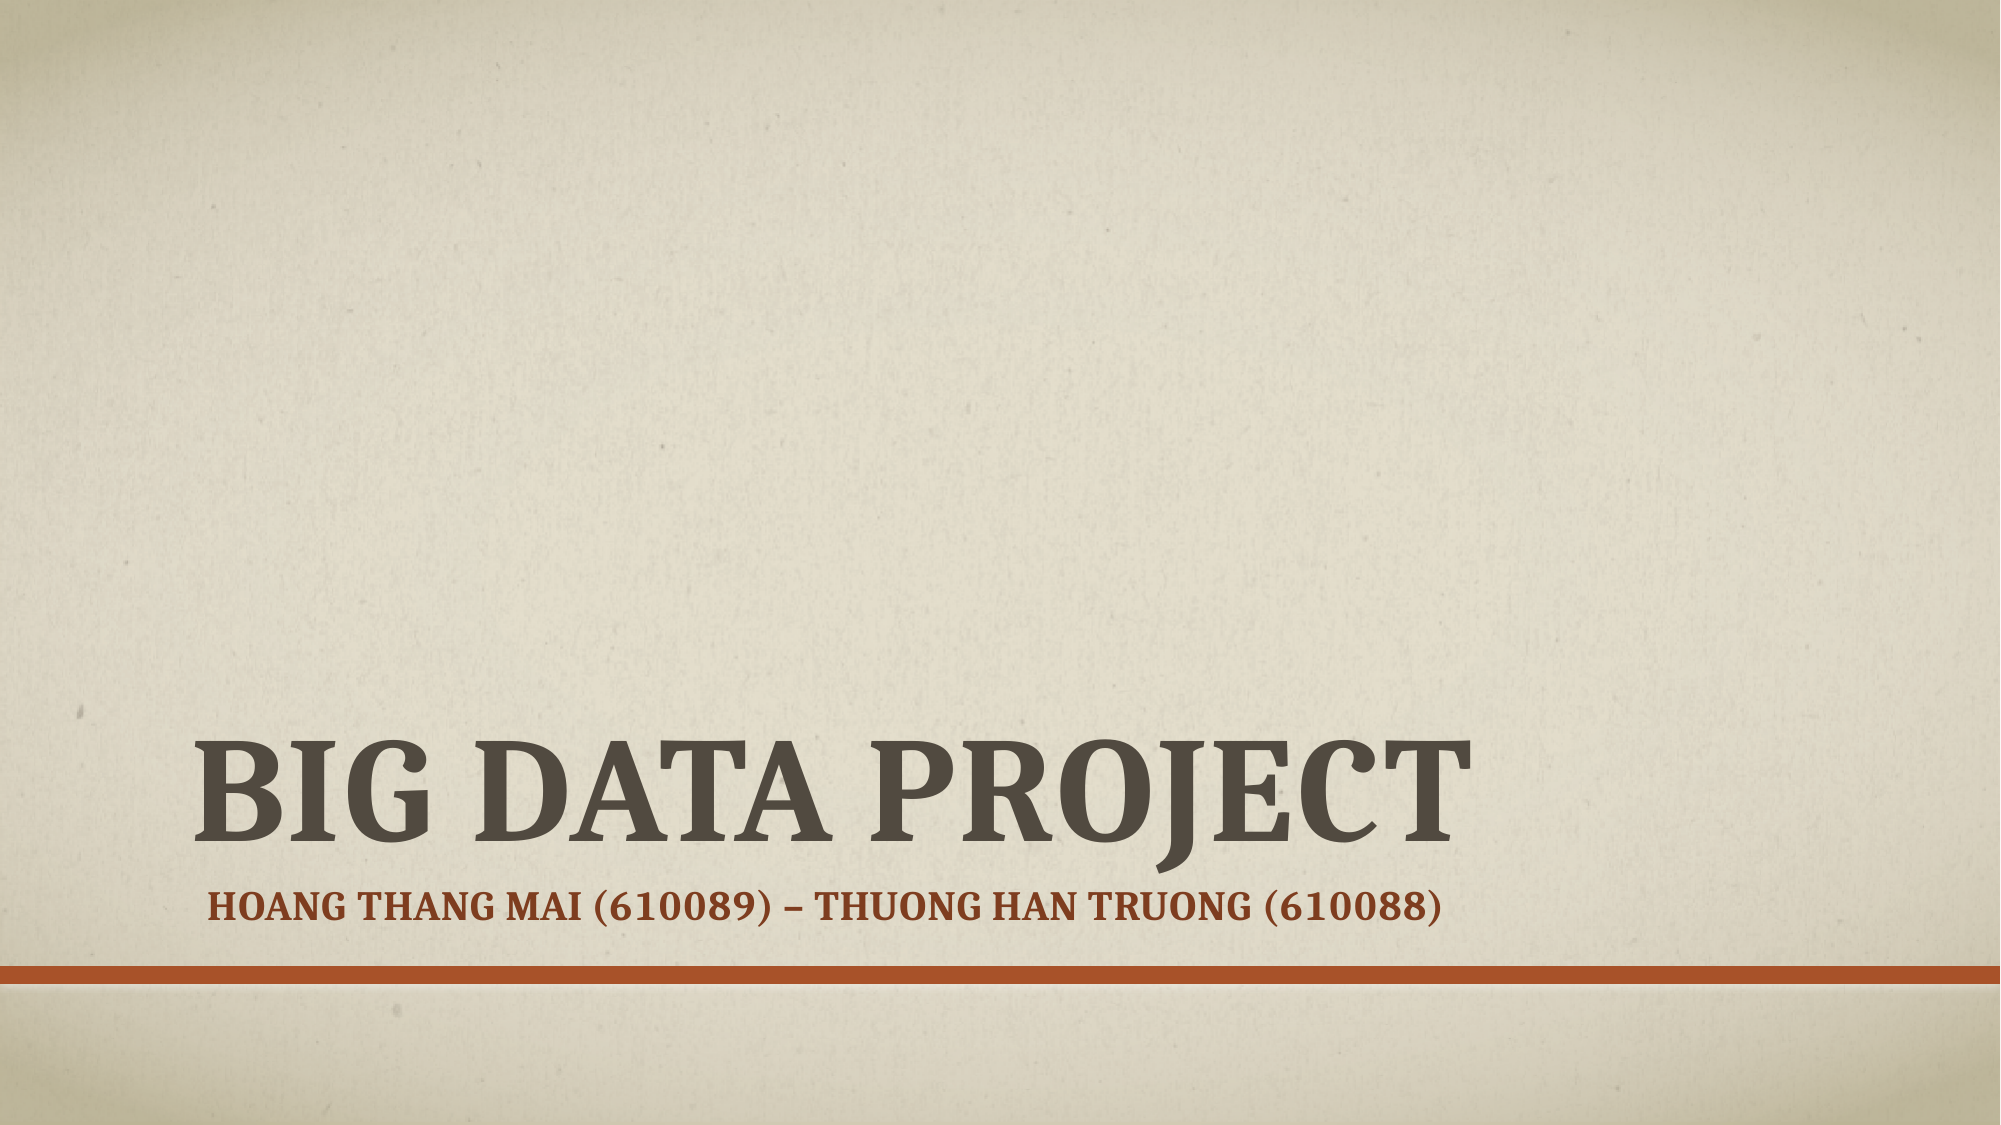

# BIG DATA PROJECT
HOANG THANG MAI (610089) – THUONG HAN TRUONG (610088)